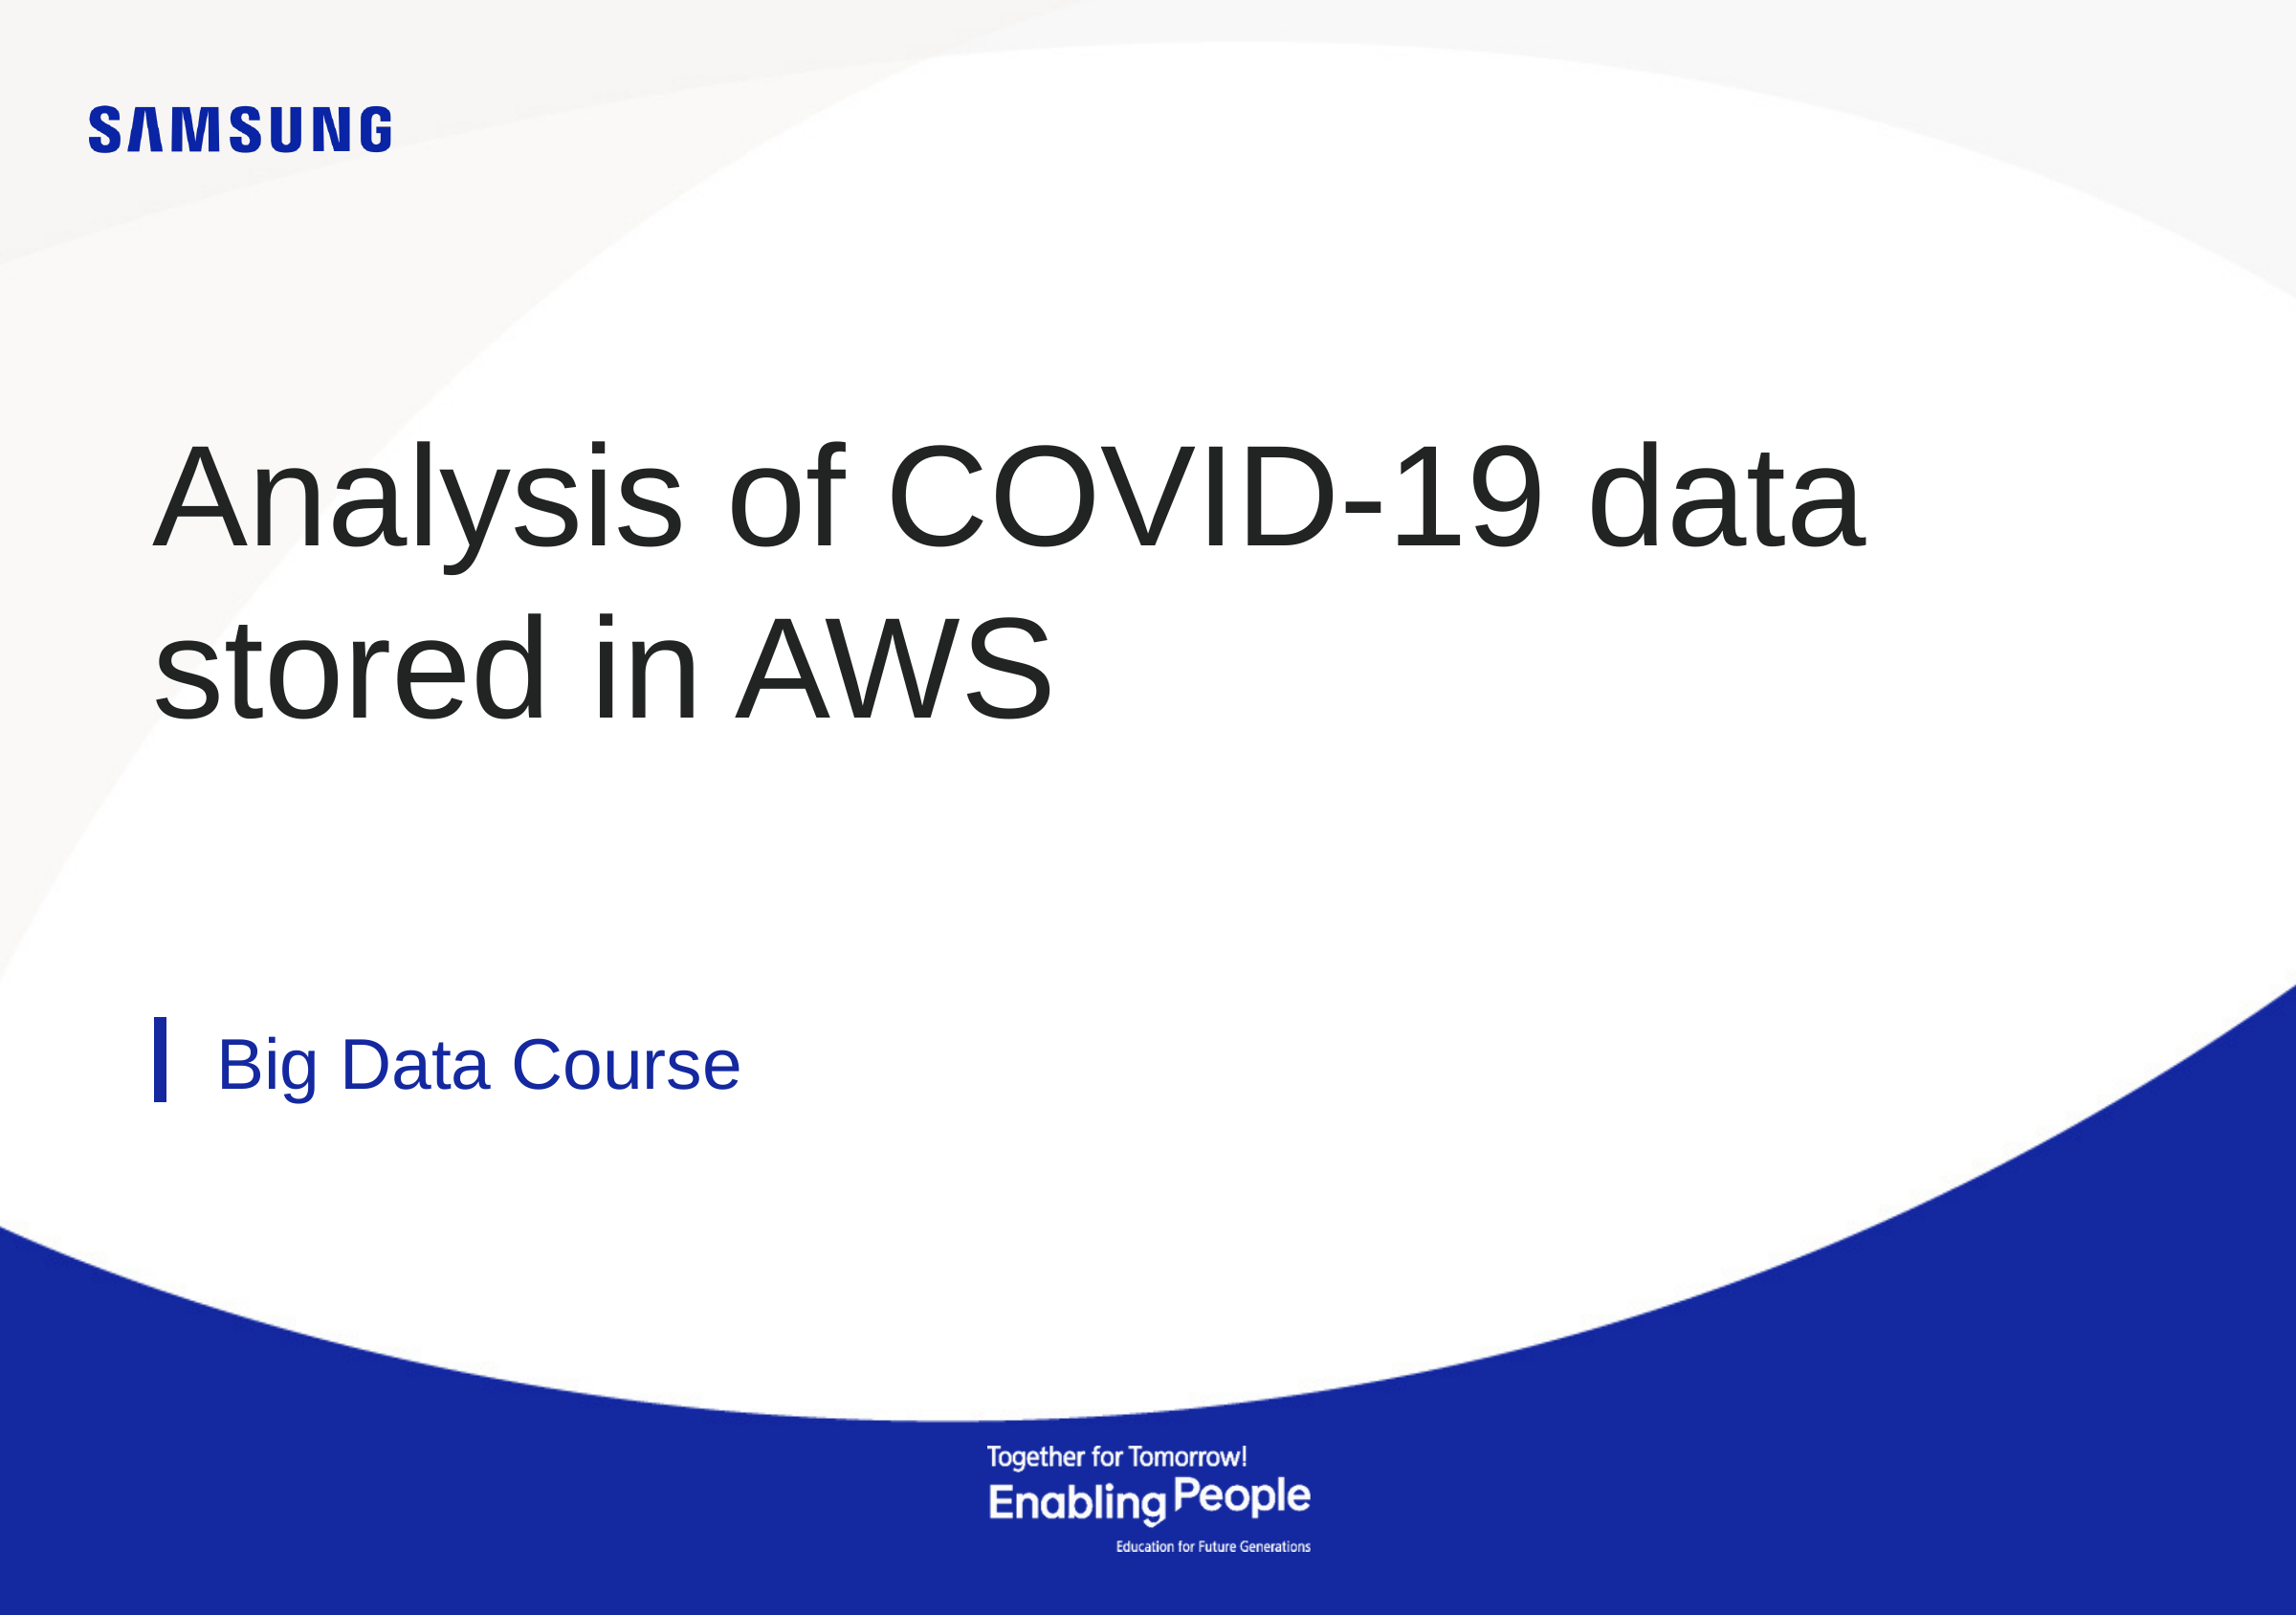

Analysis of COVID-19 data stored in AWS

Big Data Course